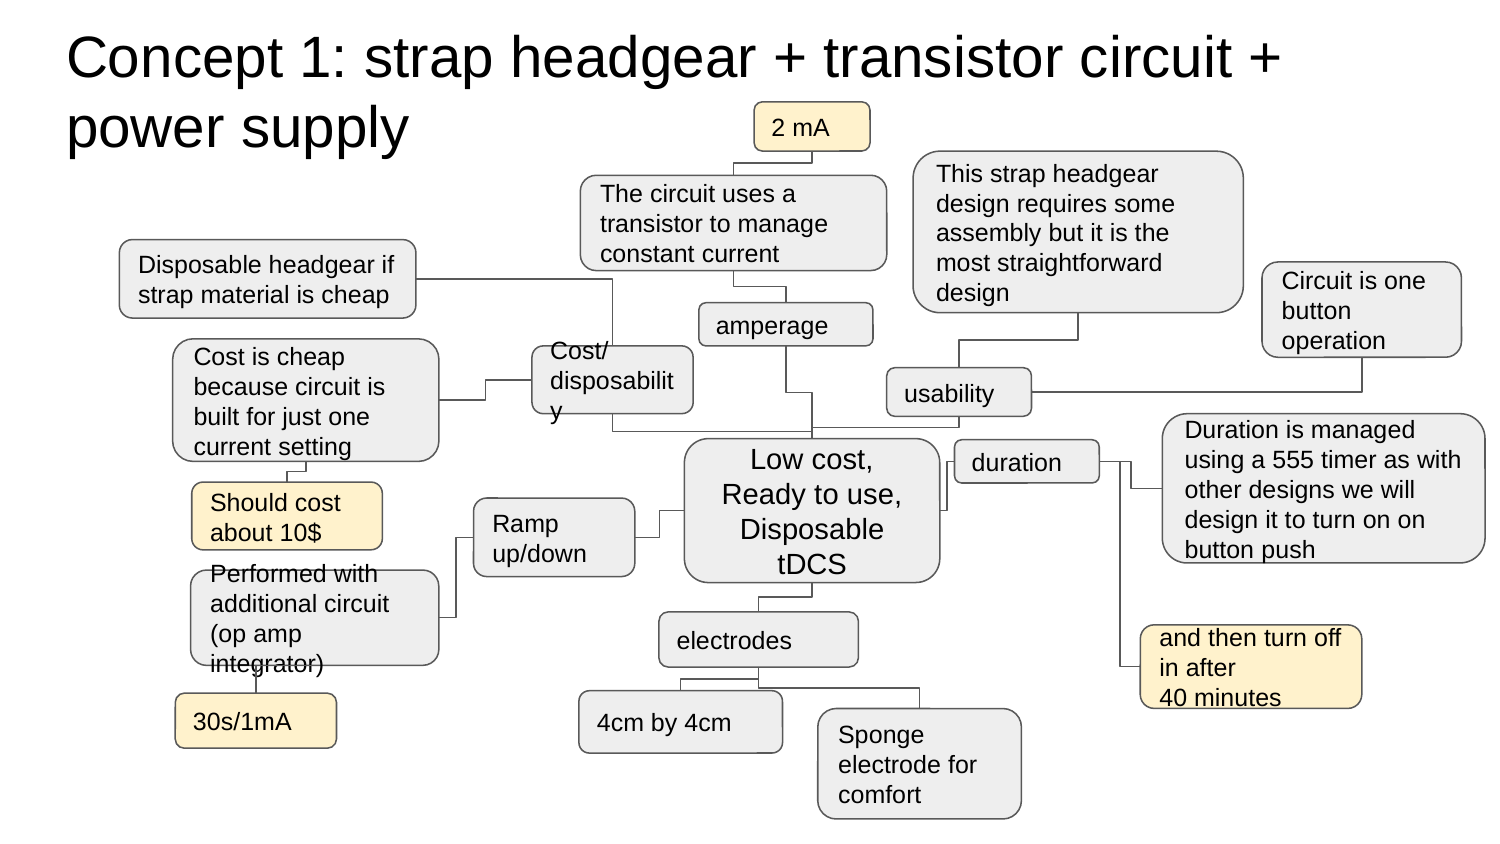

Concept 1: strap headgear + transistor circuit + power supply
2 mA
This strap headgear design requires some assembly but it is the most straightforward design
The circuit uses a transistor to manage constant current
Disposable headgear if strap material is cheap
Circuit is one button operation
amperage
Cost is cheap because circuit is built for just one current setting
Cost/disposability
usability
Duration is managed  using a 555 timer as with other designs we will design it to turn on on button push
Low cost, Ready to use, Disposable tDCS
duration
Should cost about 10$
Ramp up/down
Performed with additional circuit (op amp integrator)
electrodes
and then turn off in after
40 minutes
4cm by 4cm
30s/1mA
Sponge electrode for comfort